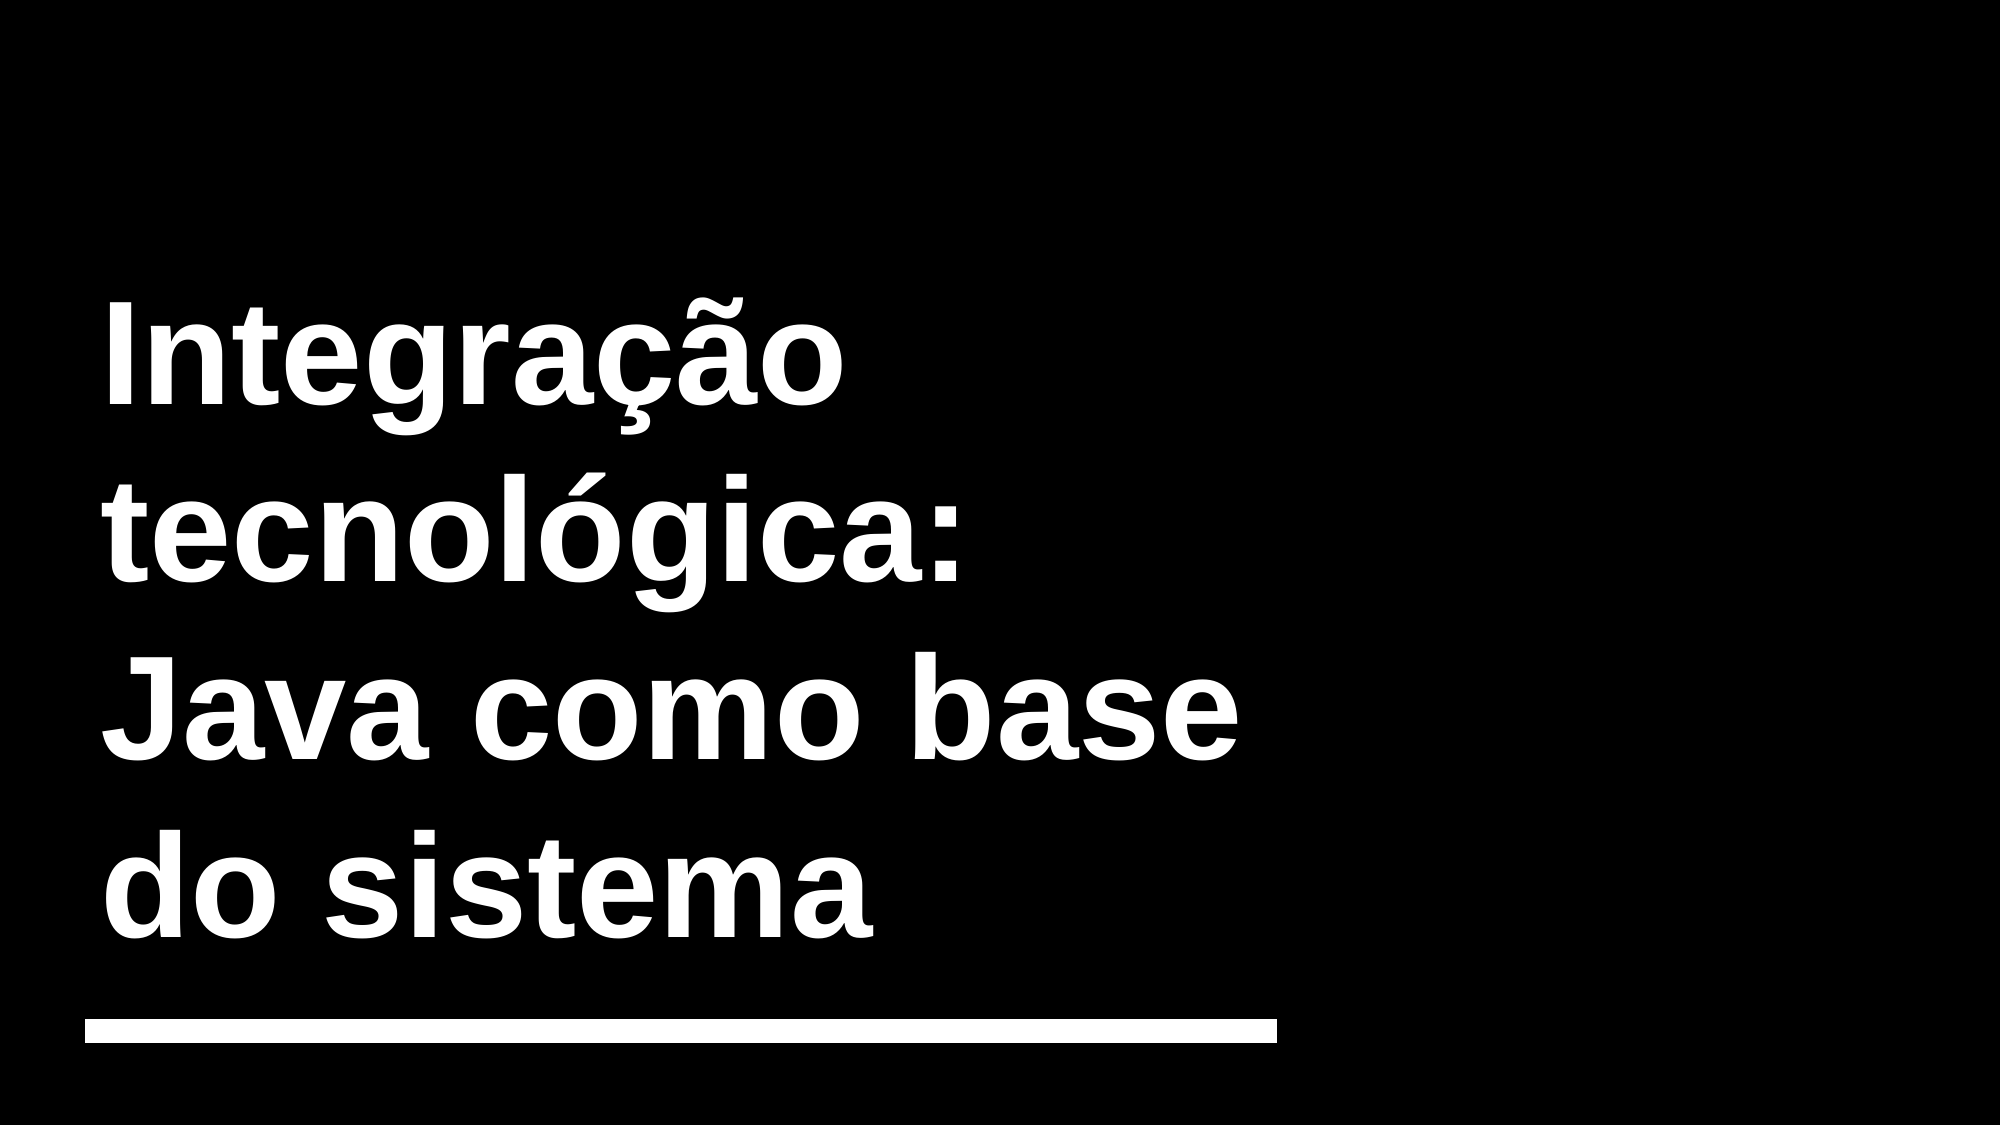

# Integração tecnológica: Java como base do sistema